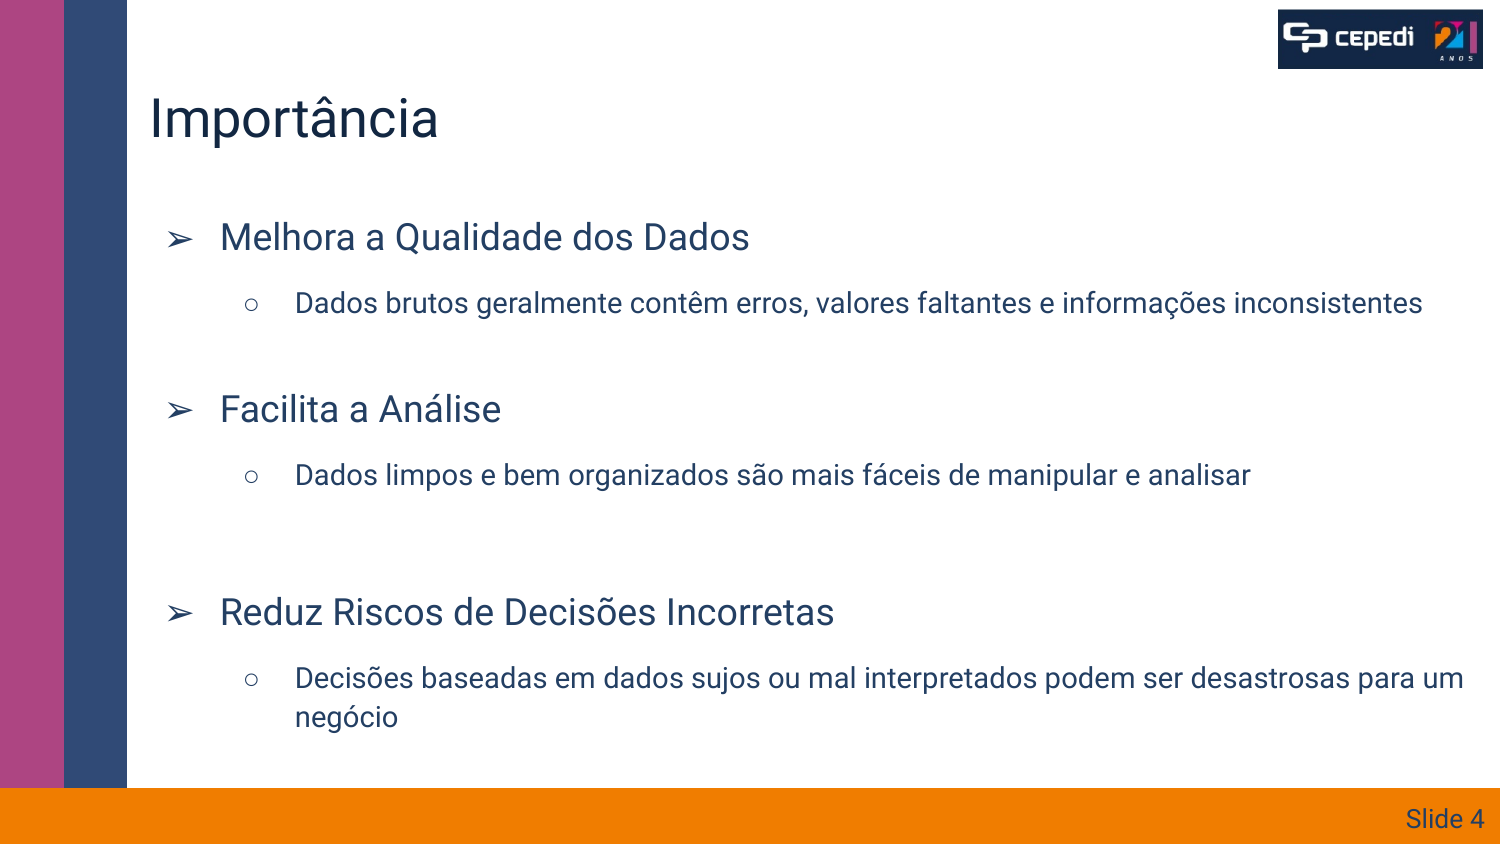

# Importância
Melhora a Qualidade dos Dados
Dados brutos geralmente contêm erros, valores faltantes e informações inconsistentes
Facilita a Análise
Dados limpos e bem organizados são mais fáceis de manipular e analisar

Reduz Riscos de Decisões Incorretas
Decisões baseadas em dados sujos ou mal interpretados podem ser desastrosas para um negócio

Slide 4